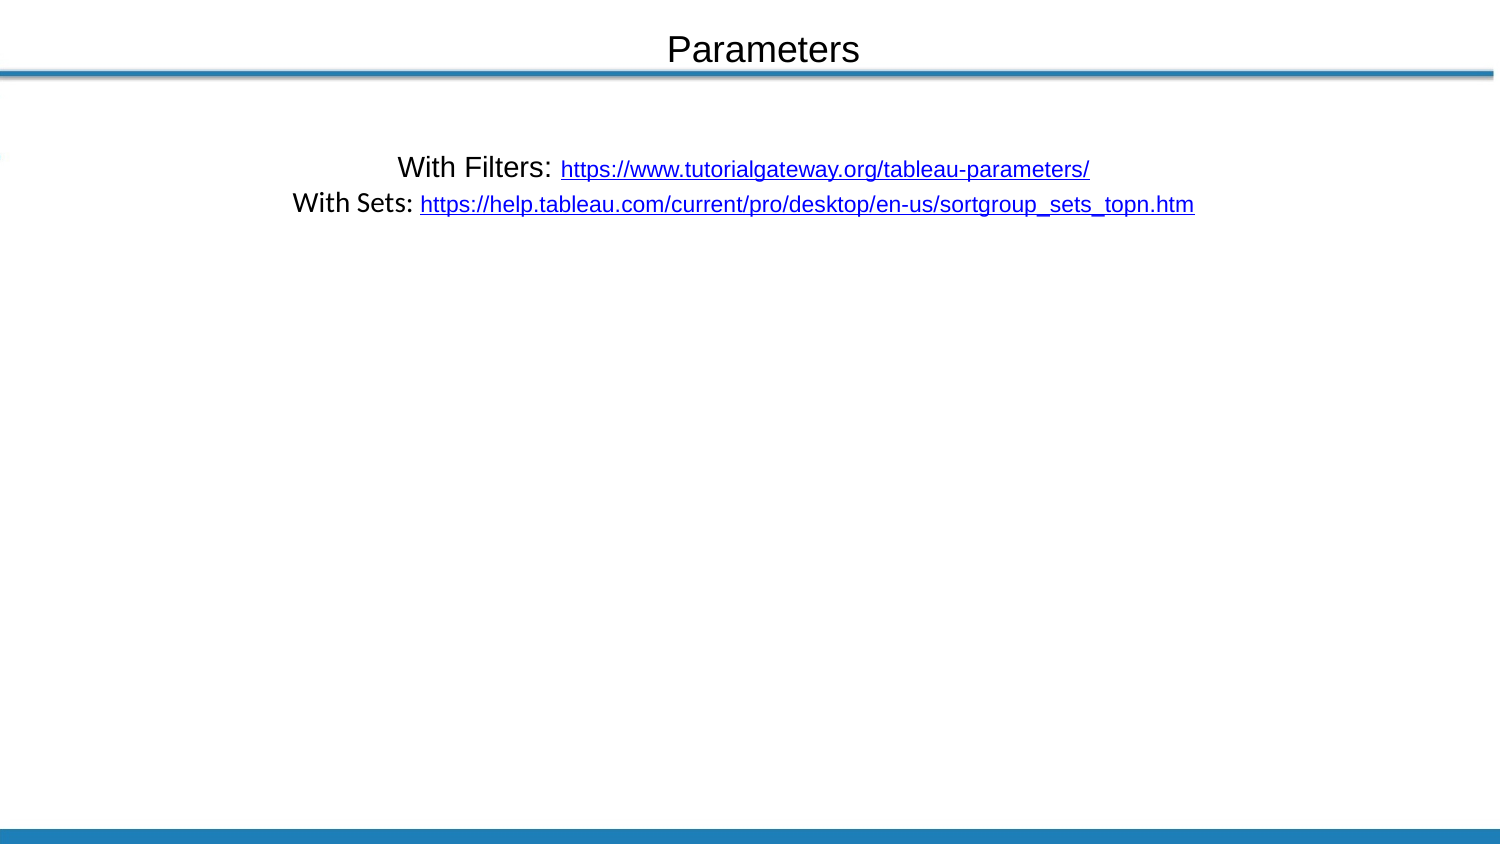

Parameters
With Filters: https://www.tutorialgateway.org/tableau-parameters/
With Sets: https://help.tableau.com/current/pro/desktop/en-us/sortgroup_sets_topn.htm